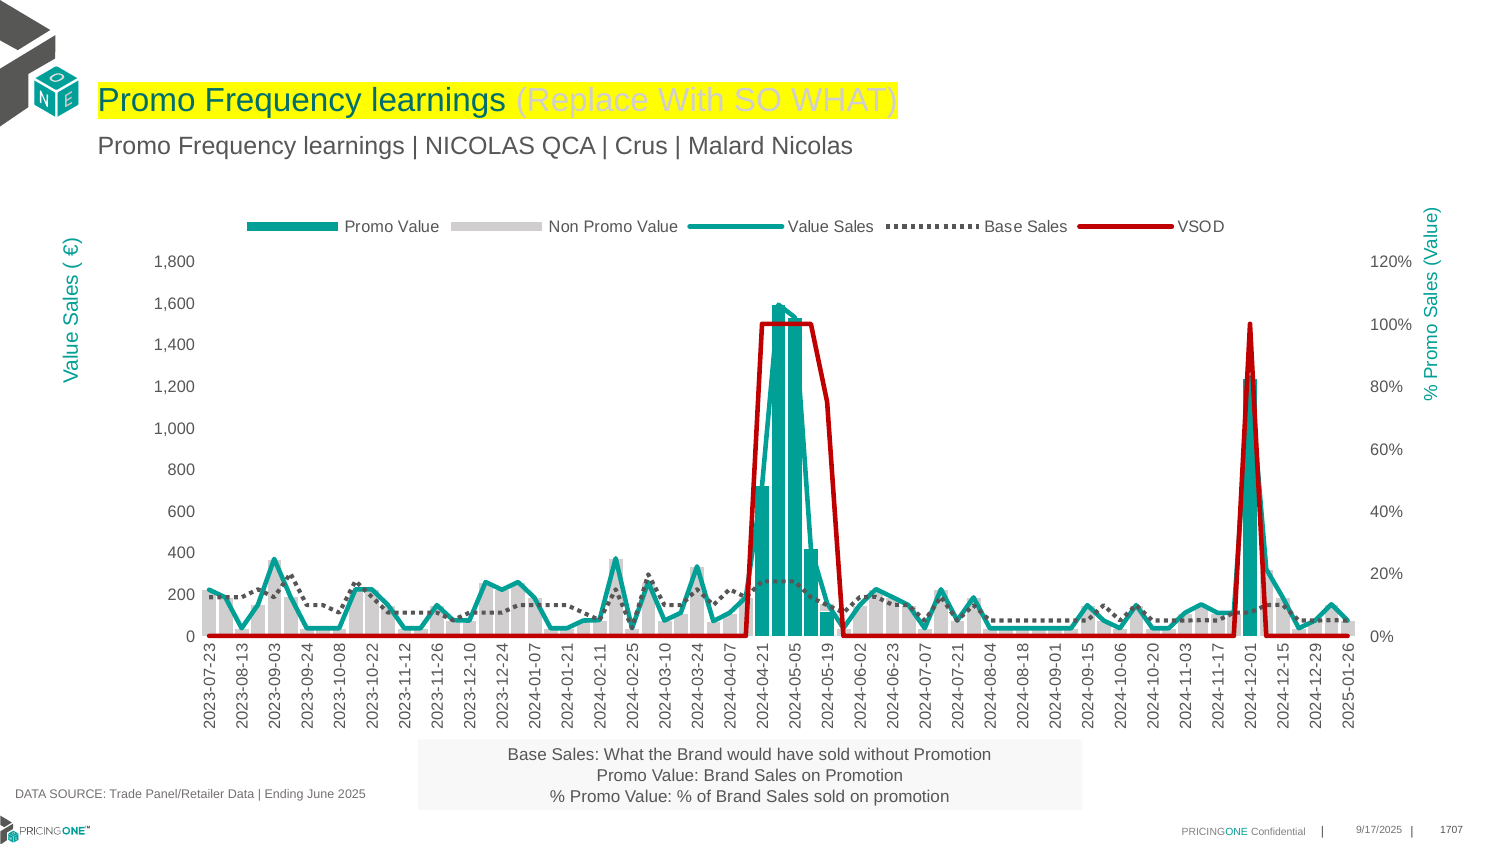

# Promo Frequency learnings (Replace With SO WHAT)
Promo Frequency learnings | NICOLAS QCA | Crus | Malard Nicolas

### Chart

| Category | Promo Value | Non Promo Value | Value Sales | Base Sales | VSOD |
|---|---|---|---|---|---|
| 45130 | 0.0 | 222.0 | 222.0 | 186.0 | 0.0 |
| 45137 | 0.0 | 185.0 | 185.0 | 186.0 | 0.0 |
| 45151 | 0.0 | 37.0 | 37.0 | 186.0 | 0.0 |
| 45158 | 0.0 | 150.0 | 150.0 | 224.0 | 0.0 |
| 45172 | 0.0 | 370.0 | 370.0 | 186.0 | 0.0 |
| 45186 | 0.0 | 189.0 | 189.0 | 300.0 | 0.0 |
| 45193 | 0.0 | 37.0 | 37.0 | 148.0 | 0.0 |
| 45200 | 0.0 | 37.0 | 37.0 | 148.0 | 0.0 |
| 45207 | 0.0 | 37.0 | 37.0 | 112.0 | 0.0 |
| 45214 | 0.0 | 224.0 | 224.0 | 264.0 | 0.0 |
| 45221 | 0.0 | 224.0 | 224.0 | 188.0 | 0.0 |
| 45235 | 0.0 | 148.0 | 148.0 | 112.0 | 0.0 |
| 45242 | 0.0 | 37.0 | 37.0 | 112.0 | 0.0 |
| 45249 | 0.0 | 37.0 | 37.0 | 112.0 | 0.0 |
| 45256 | 0.0 | 148.0 | 148.0 | 112.0 | 0.0 |
| 45263 | 0.0 | 76.0 | 76.0 | 76.0 | 0.0 |
| 45270 | 0.0 | 74.0 | 74.0 | 112.0 | 0.0 |
| 45277 | 0.0 | 259.0 | 259.0 | 112.0 | 0.0 |
| 45284 | 0.0 | 222.0 | 222.0 | 112.0 | 0.0 |
| 45291 | 0.0 | 259.0 | 259.0 | 148.0 | 0.0 |
| 45298 | 0.0 | 184.0 | 184.0 | 148.0 | 0.0 |
| 45305 | 0.0 | 37.0 | 37.0 | 148.0 | 0.0 |
| 45312 | 0.0 | 37.0 | 37.0 | 148.0 | 0.0 |
| 45326 | 0.0 | 74.0 | 74.0 | 112.0 | 0.0 |
| 45333 | 0.0 | 76.0 | 76.0 | 76.0 | 0.0 |
| 45340 | 0.0 | 373.0 | 373.0 | 224.0 | 0.0 |
| 45347 | 0.0 | 37.0 | 37.0 | 38.0 | 0.0 |
| 45354 | 0.0 | 259.0 | 259.0 | 296.0 | 0.0 |
| 45361 | 0.0 | 74.0 | 74.0 | 148.0 | 0.0 |
| 45368 | 0.0 | 111.0 | 111.0 | 148.0 | 0.0 |
| 45375 | 0.0 | 334.0 | 334.0 | 224.0 | 0.0 |
| 45382 | 0.0 | 71.0 | 71.0 | 148.0 | 0.0 |
| 45389 | 0.0 | 111.0 | 111.0 | 224.0 | 0.0 |
| 45396 | 0.0 | 185.0 | 185.0 | 186.0 | 0.0 |
| 45403 | 722.0 | 0.0 | 722.0 | 262.0 | 1.0 |
| 45410 | 1592.0 | 0.0 | 1592.0 | 262.0 | 1.0 |
| 45417 | 1532.0 | 0.0 | 1532.0 | 262.0 | 1.0 |
| 45424 | 420.0 | 0.0 | 420.0 | 186.0 | 1.0 |
| 45431 | 120.0 | 37.0 | 157.0 | 148.0 | 0.75 |
| 45438 | 0.0 | 37.0 | 37.0 | 112.0 | 0.0 |
| 45445 | 0.0 | 148.0 | 148.0 | 186.0 | 0.0 |
| 45459 | 0.0 | 225.0 | 225.0 | 188.0 | 0.0 |
| 45466 | 0.0 | 187.0 | 187.0 | 150.0 | 0.0 |
| 45473 | 0.0 | 148.0 | 148.0 | 148.0 | 0.0 |
| 45480 | 0.0 | 37.0 | 37.0 | 74.0 | 0.0 |
| 45487 | 0.0 | 224.0 | 224.0 | 188.0 | 0.0 |
| 45494 | 0.0 | 74.0 | 74.0 | 74.0 | 0.0 |
| 45501 | 0.0 | 185.0 | 185.0 | 148.0 | 0.0 |
| 45508 | 0.0 | 37.0 | 37.0 | 74.0 | 0.0 |
| 45515 | 0.0 | 37.0 | 37.0 | 74.0 | 0.0 |
| 45522 | 0.0 | 37.0 | 37.0 | 74.0 | 0.0 |
| 45529 | 0.0 | 37.0 | 37.0 | 74.0 | 0.0 |
| 45536 | 0.0 | 37.0 | 37.0 | 74.0 | 0.0 |
| 45543 | 0.0 | 37.0 | 37.0 | 74.0 | 0.0 |
| 45550 | 0.0 | 148.0 | 148.0 | 74.0 | 0.0 |
| 45557 | 0.0 | 74.0 | 74.0 | 148.0 | 0.0 |
| 45571 | 0.0 | 37.0 | 37.0 | 74.0 | 0.0 |
| 45578 | 0.0 | 148.0 | 148.0 | 148.0 | 0.0 |
| 45585 | 0.0 | 37.0 | 37.0 | 74.0 | 0.0 |
| 45592 | 0.0 | 37.0 | 37.0 | 74.0 | 0.0 |
| 45599 | 0.0 | 111.0 | 111.0 | 74.0 | 0.0 |
| 45606 | 0.0 | 152.0 | 152.0 | 76.0 | 0.0 |
| 45613 | 0.0 | 111.0 | 111.0 | 74.0 | 0.0 |
| 45620 | 0.0 | 111.0 | 111.0 | 112.0 | 0.0 |
| 45627 | 1240.0 | 1.0 | 1241.0 | 112.0 | 1.0 |
| 45634 | 0.0 | 321.0 | 321.0 | 148.0 | 0.0 |
| 45641 | 0.0 | 187.0 | 187.0 | 150.0 | 0.0 |
| 45648 | 0.0 | 37.0 | 37.0 | 74.0 | 0.0 |
| 45655 | 0.0 | 74.0 | 74.0 | 74.0 | 0.0 |
| 45676 | 0.0 | 152.0 | 152.0 | 76.0 | 0.0 |
| 45683 | 0.0 | 74.0 | 74.0 | 74.0 | 0.0 |
% Promo Sales (Value)
Value Sales ( €)
Base Sales: What the Brand would have sold without Promotion
Promo Value: Brand Sales on Promotion
% Promo Value: % of Brand Sales sold on promotion
DATA SOURCE: Trade Panel/Retailer Data | Ending June 2025

9/17/2025
1707